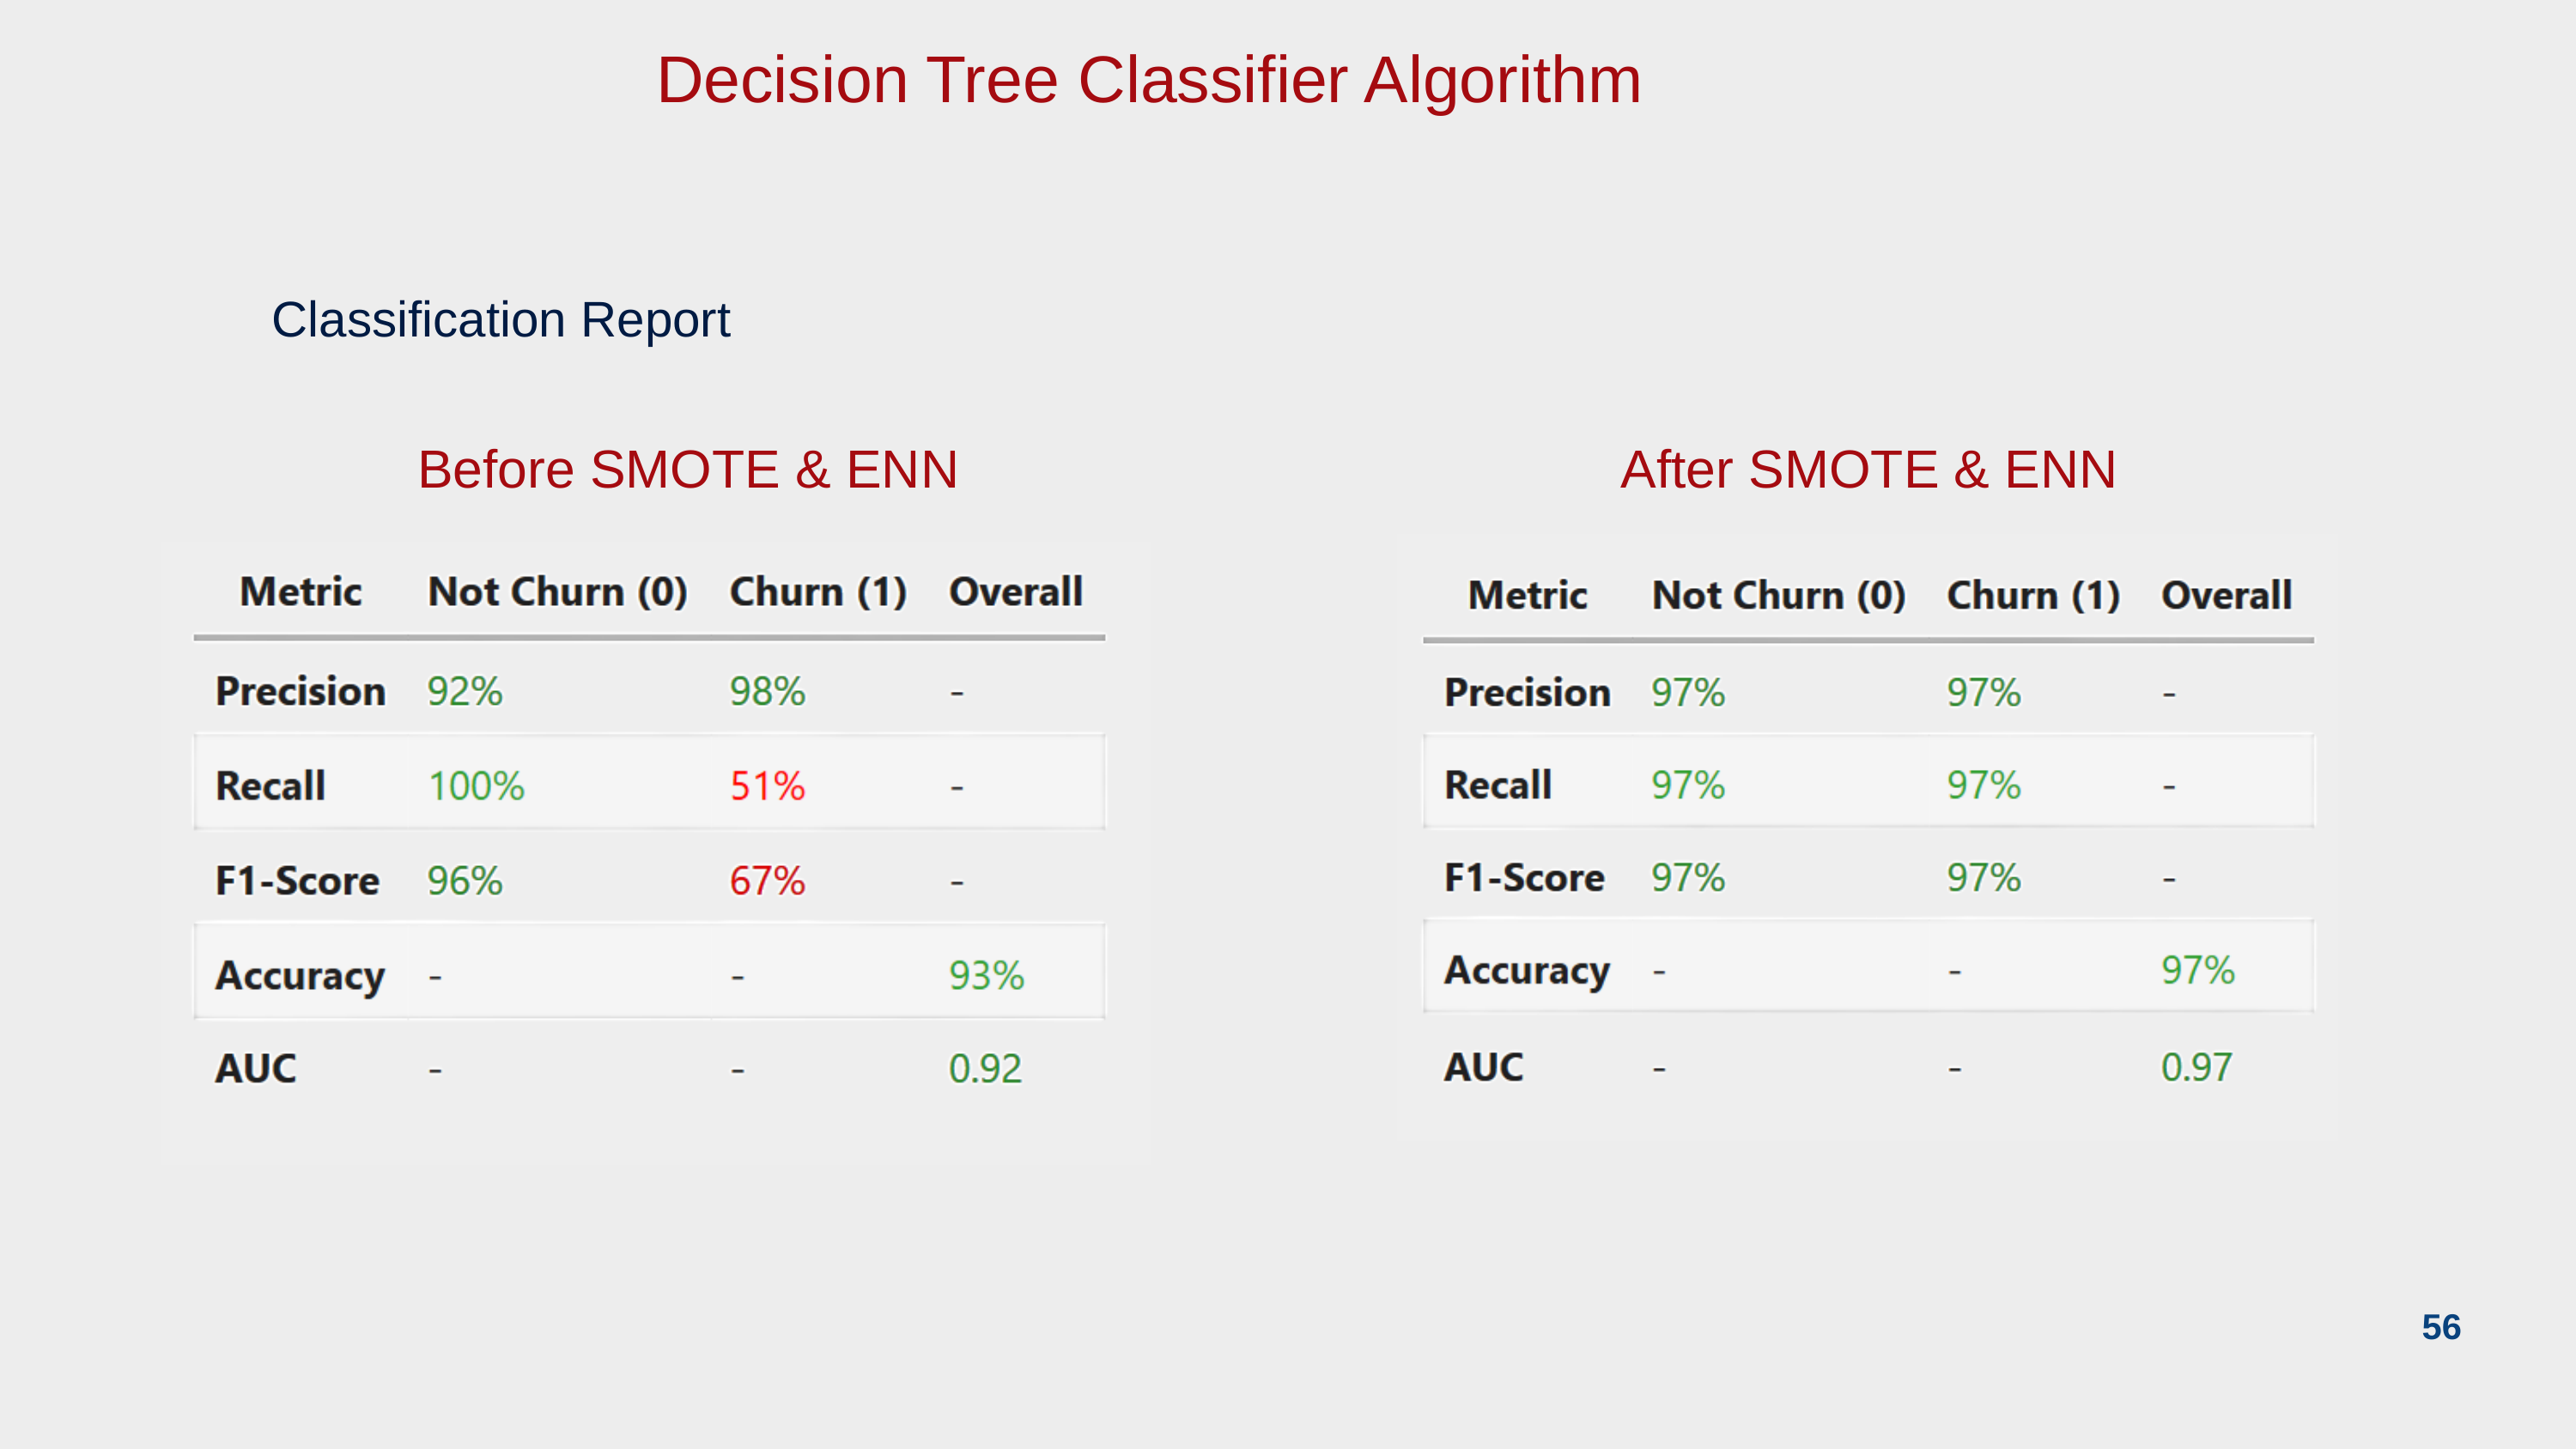

Decision Tree Classifier Algorithm
Classification Report
Before SMOTE & ENN
After SMOTE & ENN

56